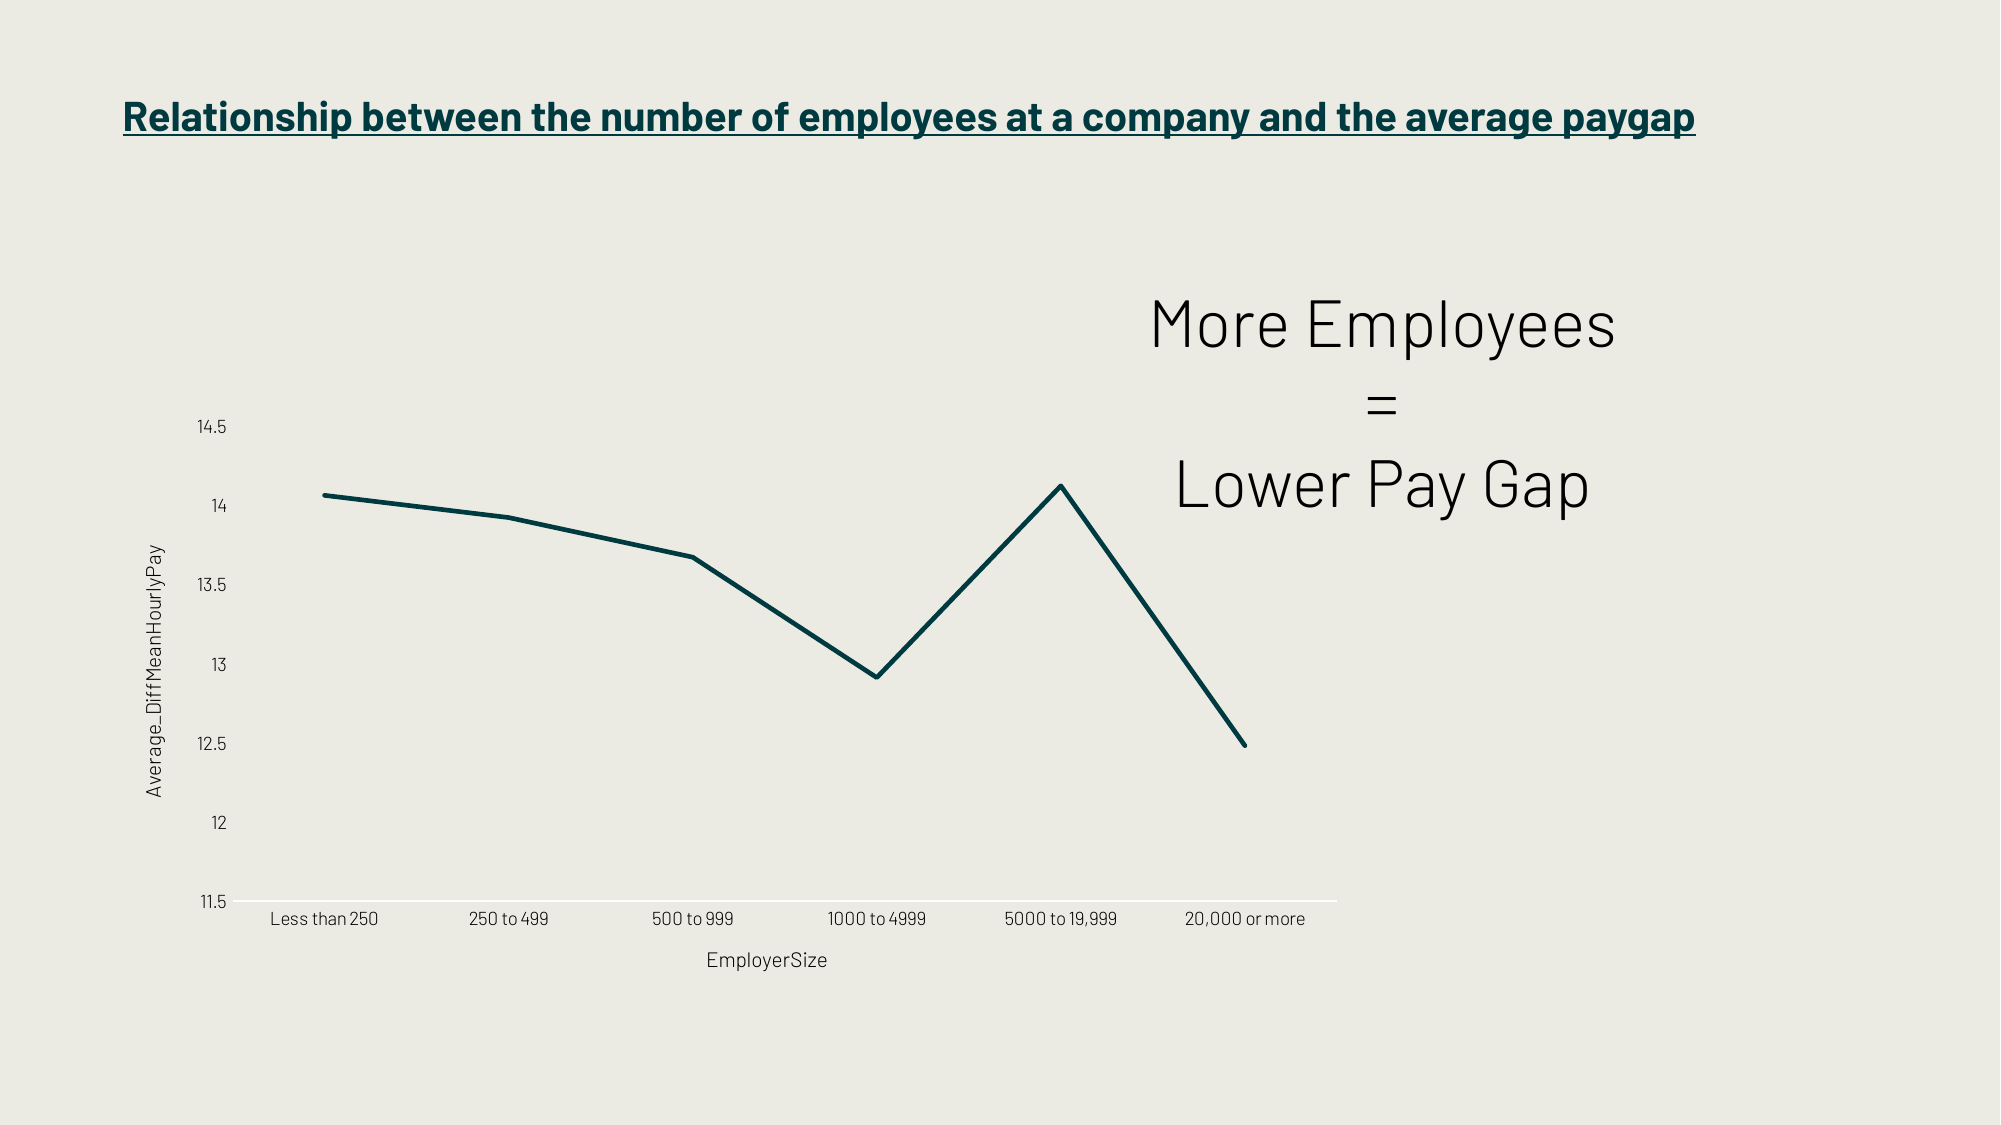

# Relationship between the number of employees at a company and the average paygap
More Employees
=
Lower Pay Gap

### Chart

| Category | Average_DiffMeanHourlyPay |
|---|---|
| Less than 250 | 14.06 |
| 250 to 499 | 13.92 |
| 500 to 999 | 13.67 |
| 1000 to 4999 | 12.91 |
| 5000 to 19,999 | 14.12 |
| 20,000 or more | 12.48 |